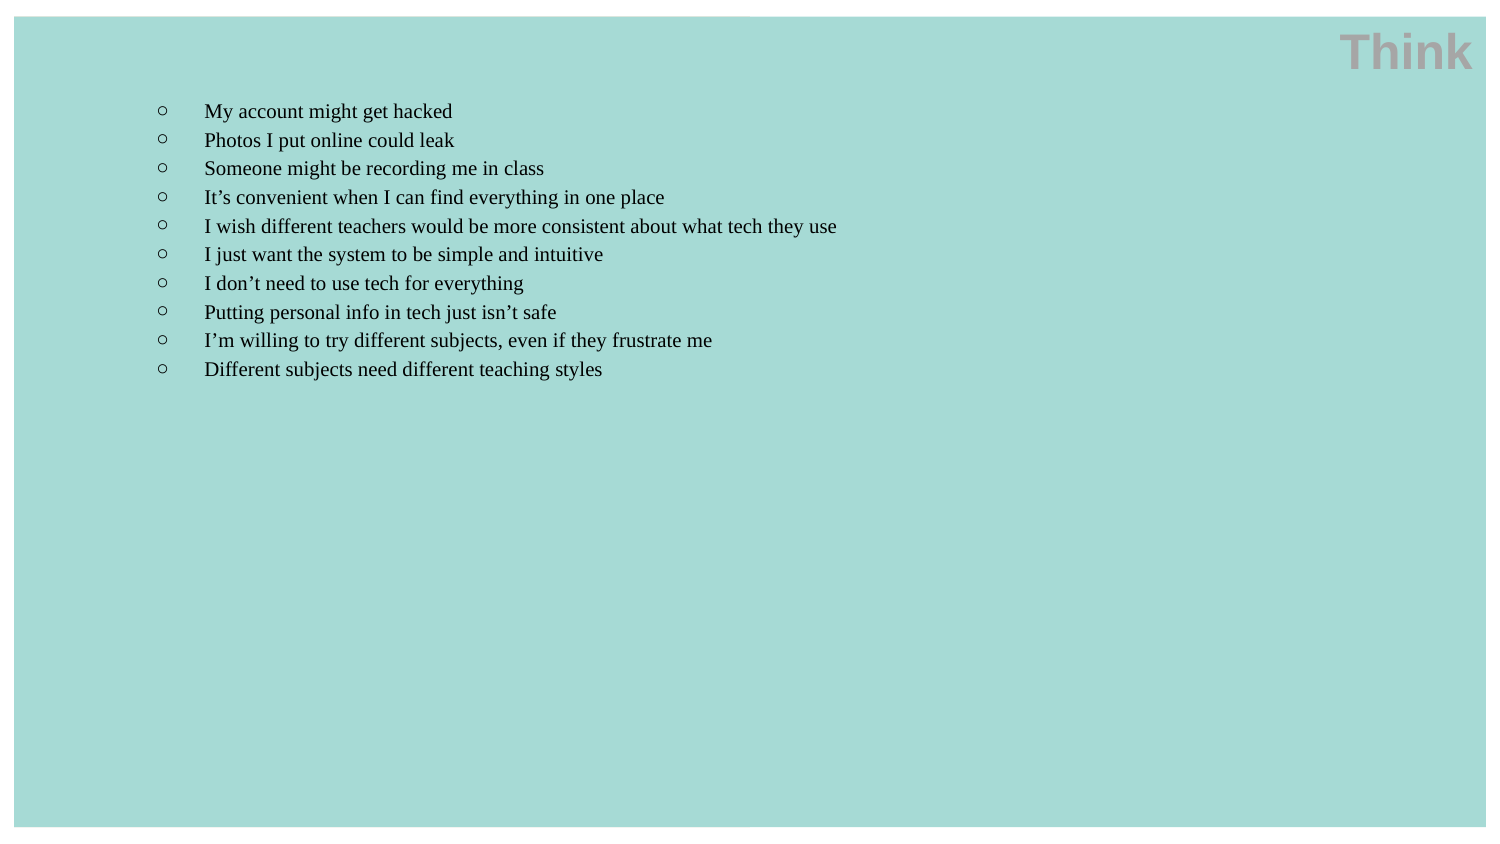

Think

My account might get hacked
Photos I put online could leak
Someone might be recording me in class
It’s convenient when I can find everything in one place
I wish different teachers would be more consistent about what tech they use
I just want the system to be simple and intuitive
I don’t need to use tech for everything
Putting personal info in tech just isn’t safe
I’m willing to try different subjects, even if they frustrate me
Different subjects need different teaching styles